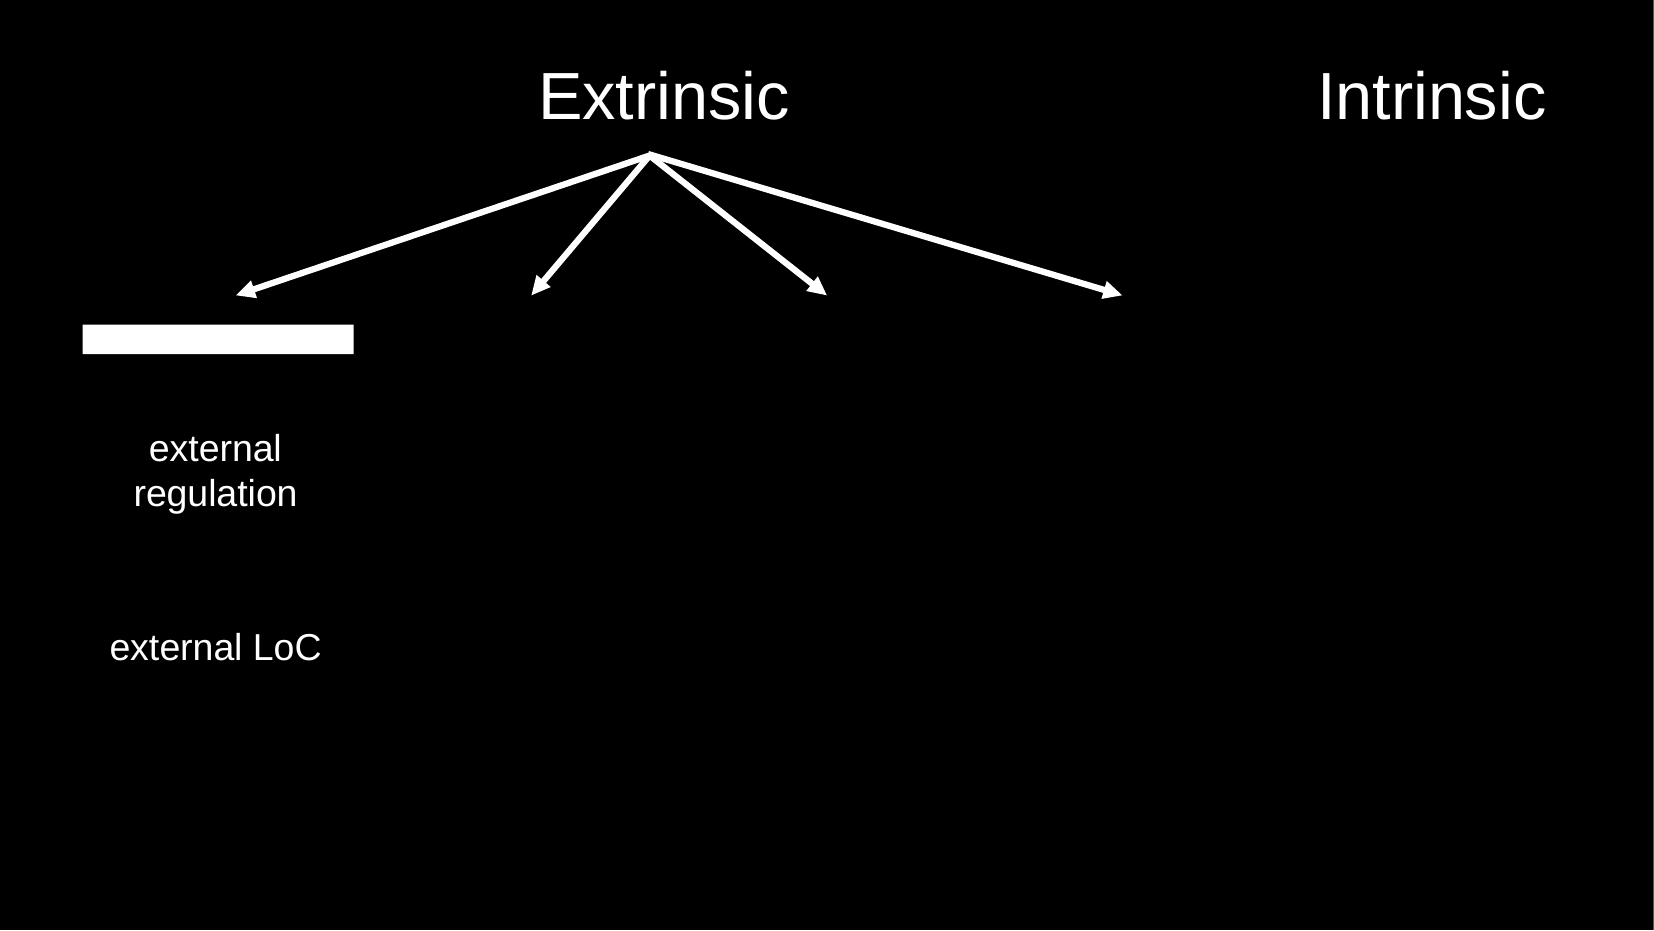

Extrinsic
# Intrinsic

external regulation
external LoC